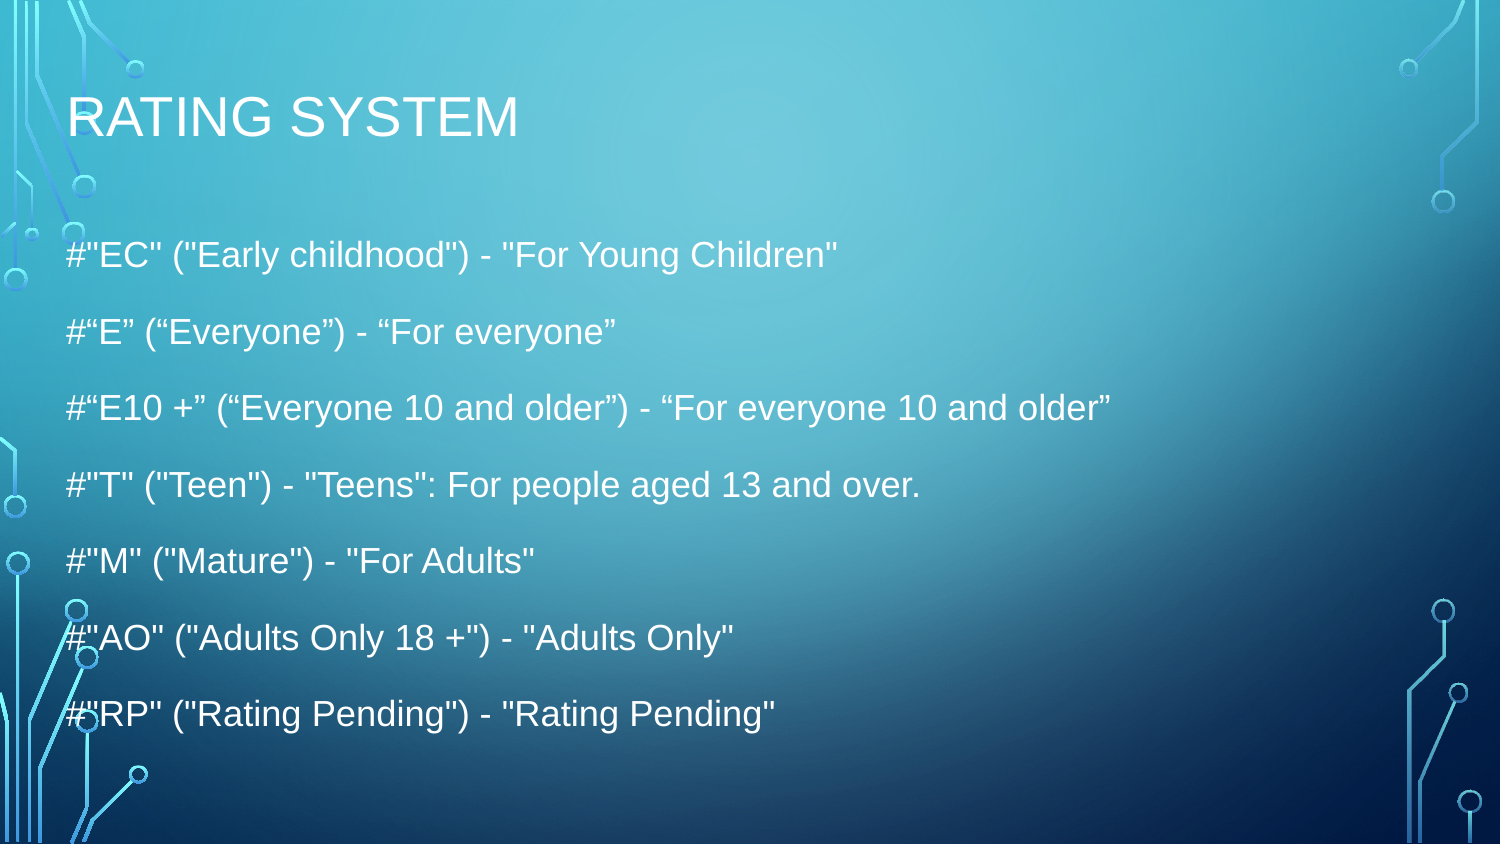

# Rating system
#"EC" ("Early childhood") - "For Young Children"
#“E” (“Everyone”) - “For everyone”
#“E10 +” (“Everyone 10 and older”) - “For everyone 10 and older”
#"T" ("Teen") - "Teens": For people aged 13 and over.
#"M" ("Mature") - "For Adults"
#"AO" ("Adults Only 18 +") - "Adults Only"
#"RP" ("Rating Pending") - "Rating Pending"